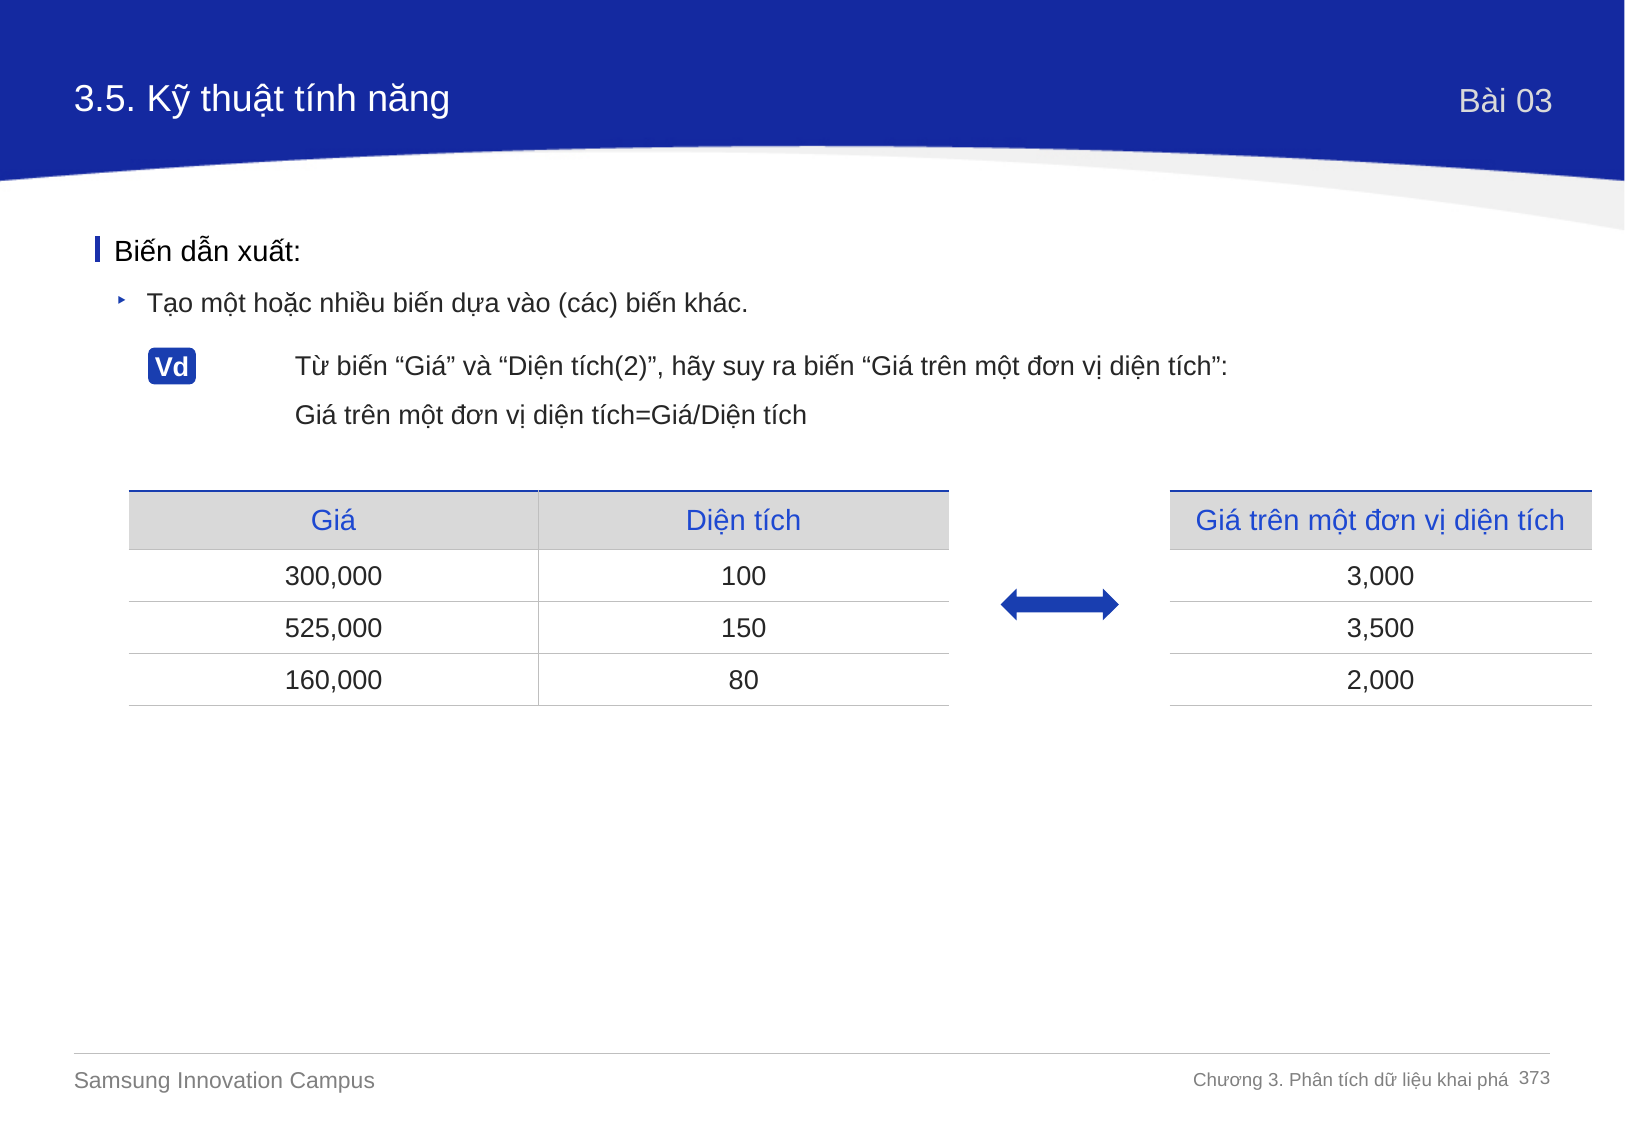

3.5. Kỹ thuật tính năng
Bài 03
Biến dẫn xuất:
Tạo một hoặc nhiều biến dựa vào (các) biến khác.
	  Từ biến “Giá” và “Diện tích(2)”, hãy suy ra biến “Giá trên một đơn vị diện tích”:
	  Giá trên một đơn vị diện tích=Giá/Diện tích
Vd
| Giá | Diện tích |
| --- | --- |
| 300,000 | 100 |
| 525,000 | 150 |
| 160,000 | 80 |
| Giá trên một đơn vị diện tích |
| --- |
| 3,000 |
| 3,500 |
| 2,000 |